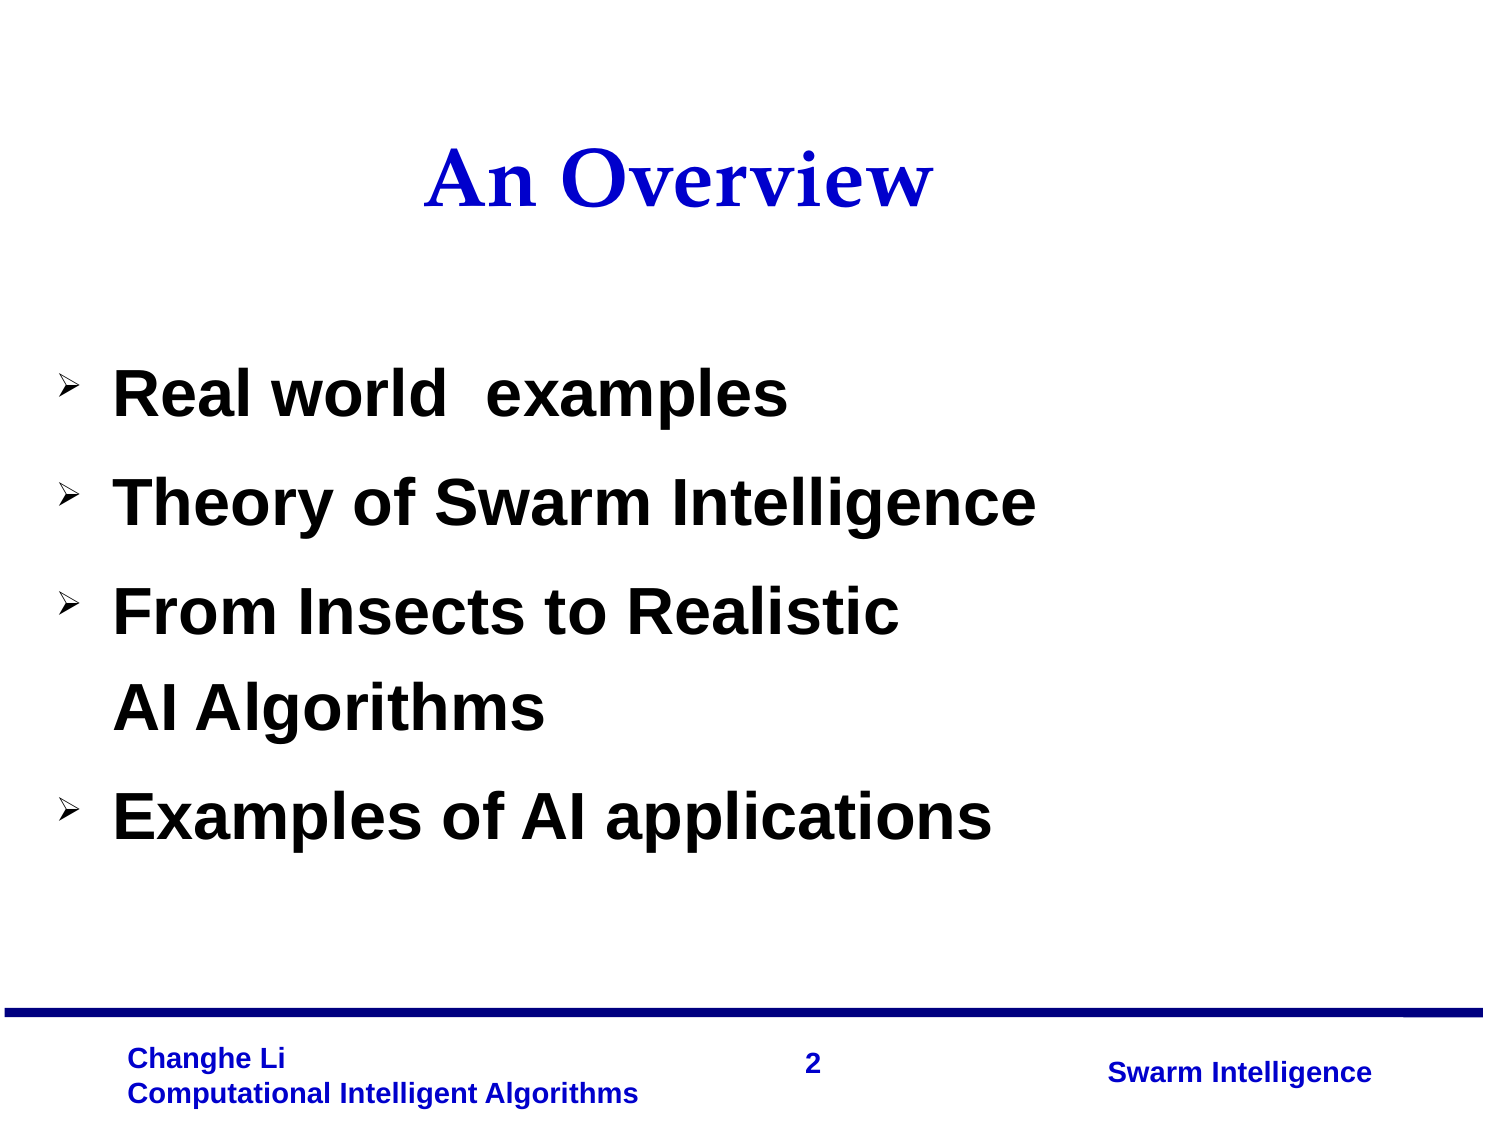

An Overview
Real world  examples
Theory of Swarm Intelligence
From Insects to Realistic
AI Algorithms
Examples of AI applications